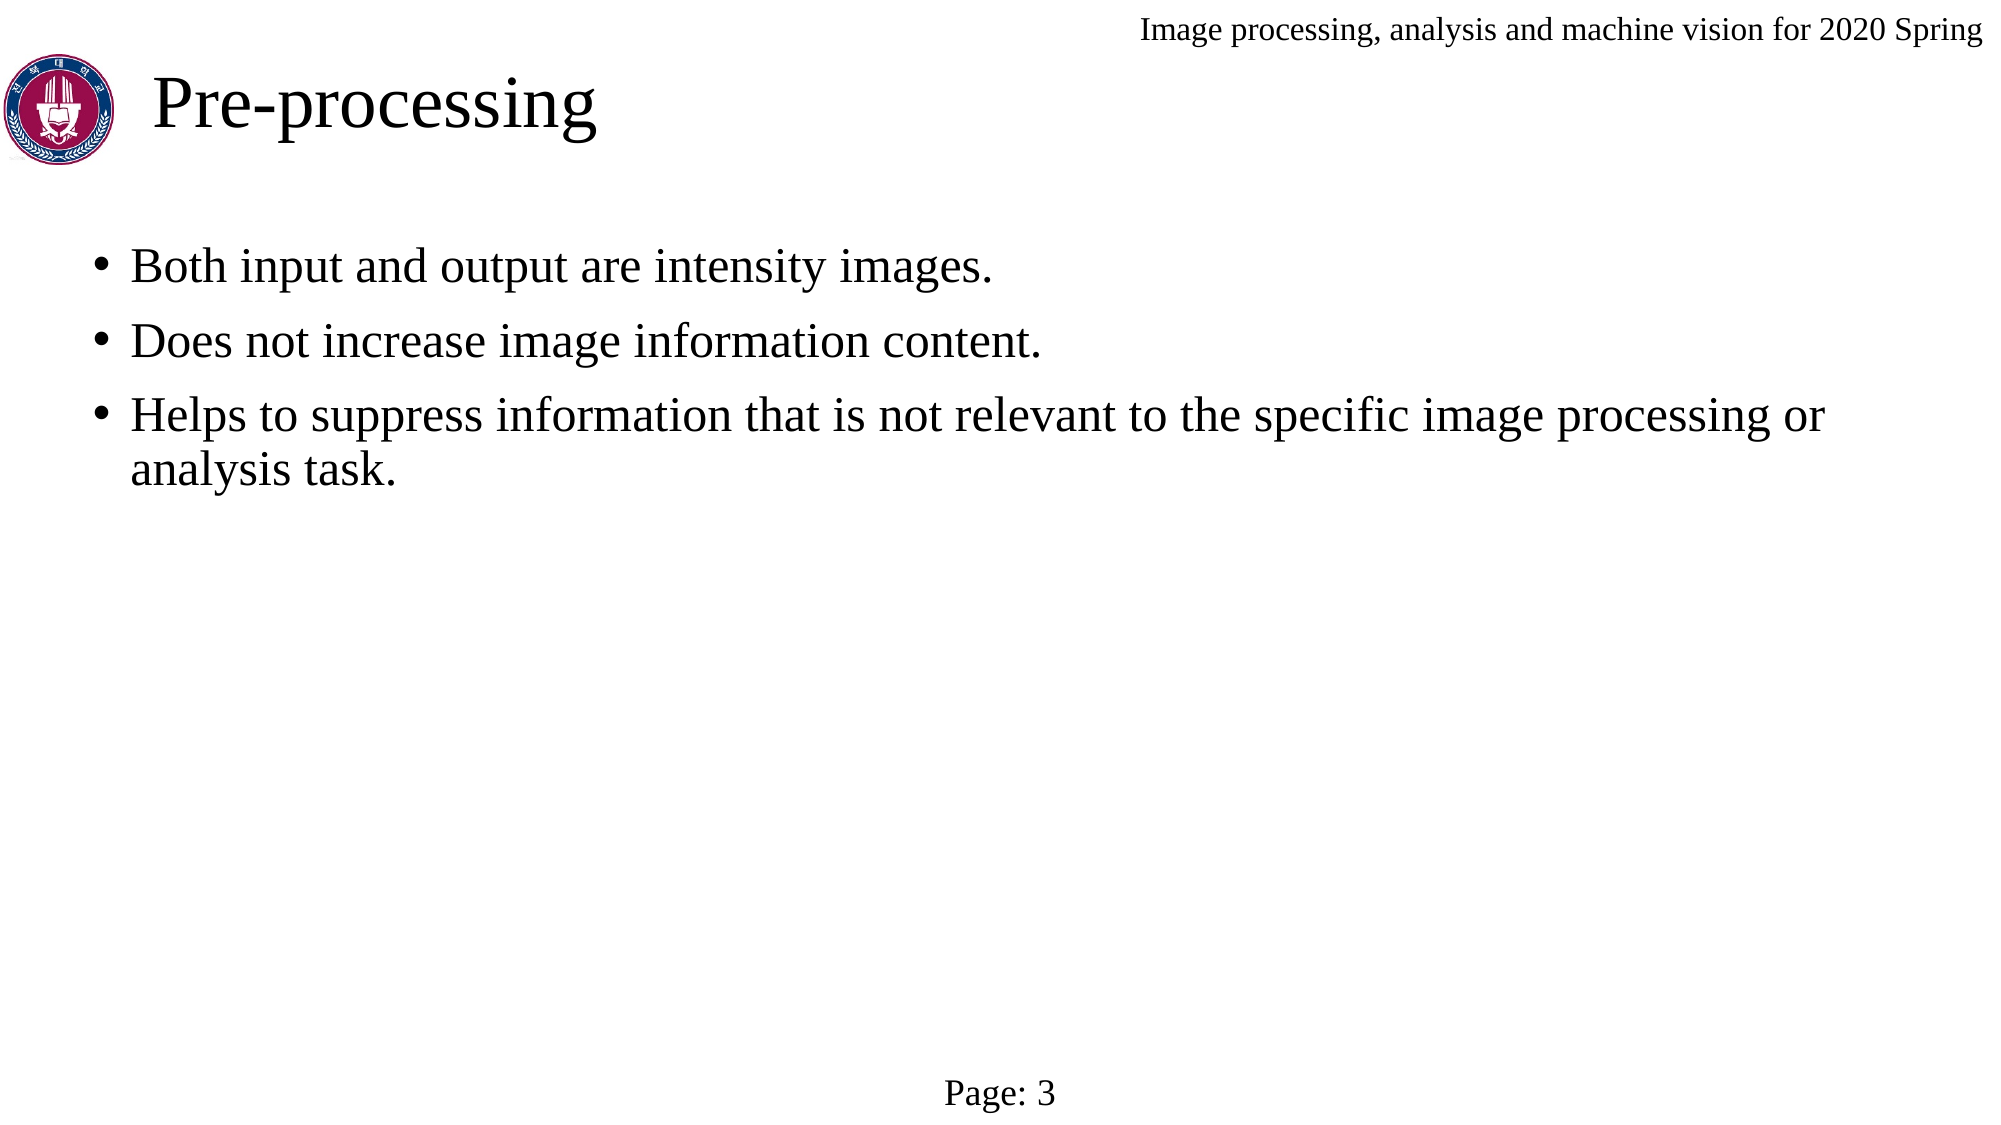

Pre-processing
Both input and output are intensity images.
Does not increase image information content.
Helps to suppress information that is not relevant to the specific image processing or analysis task.